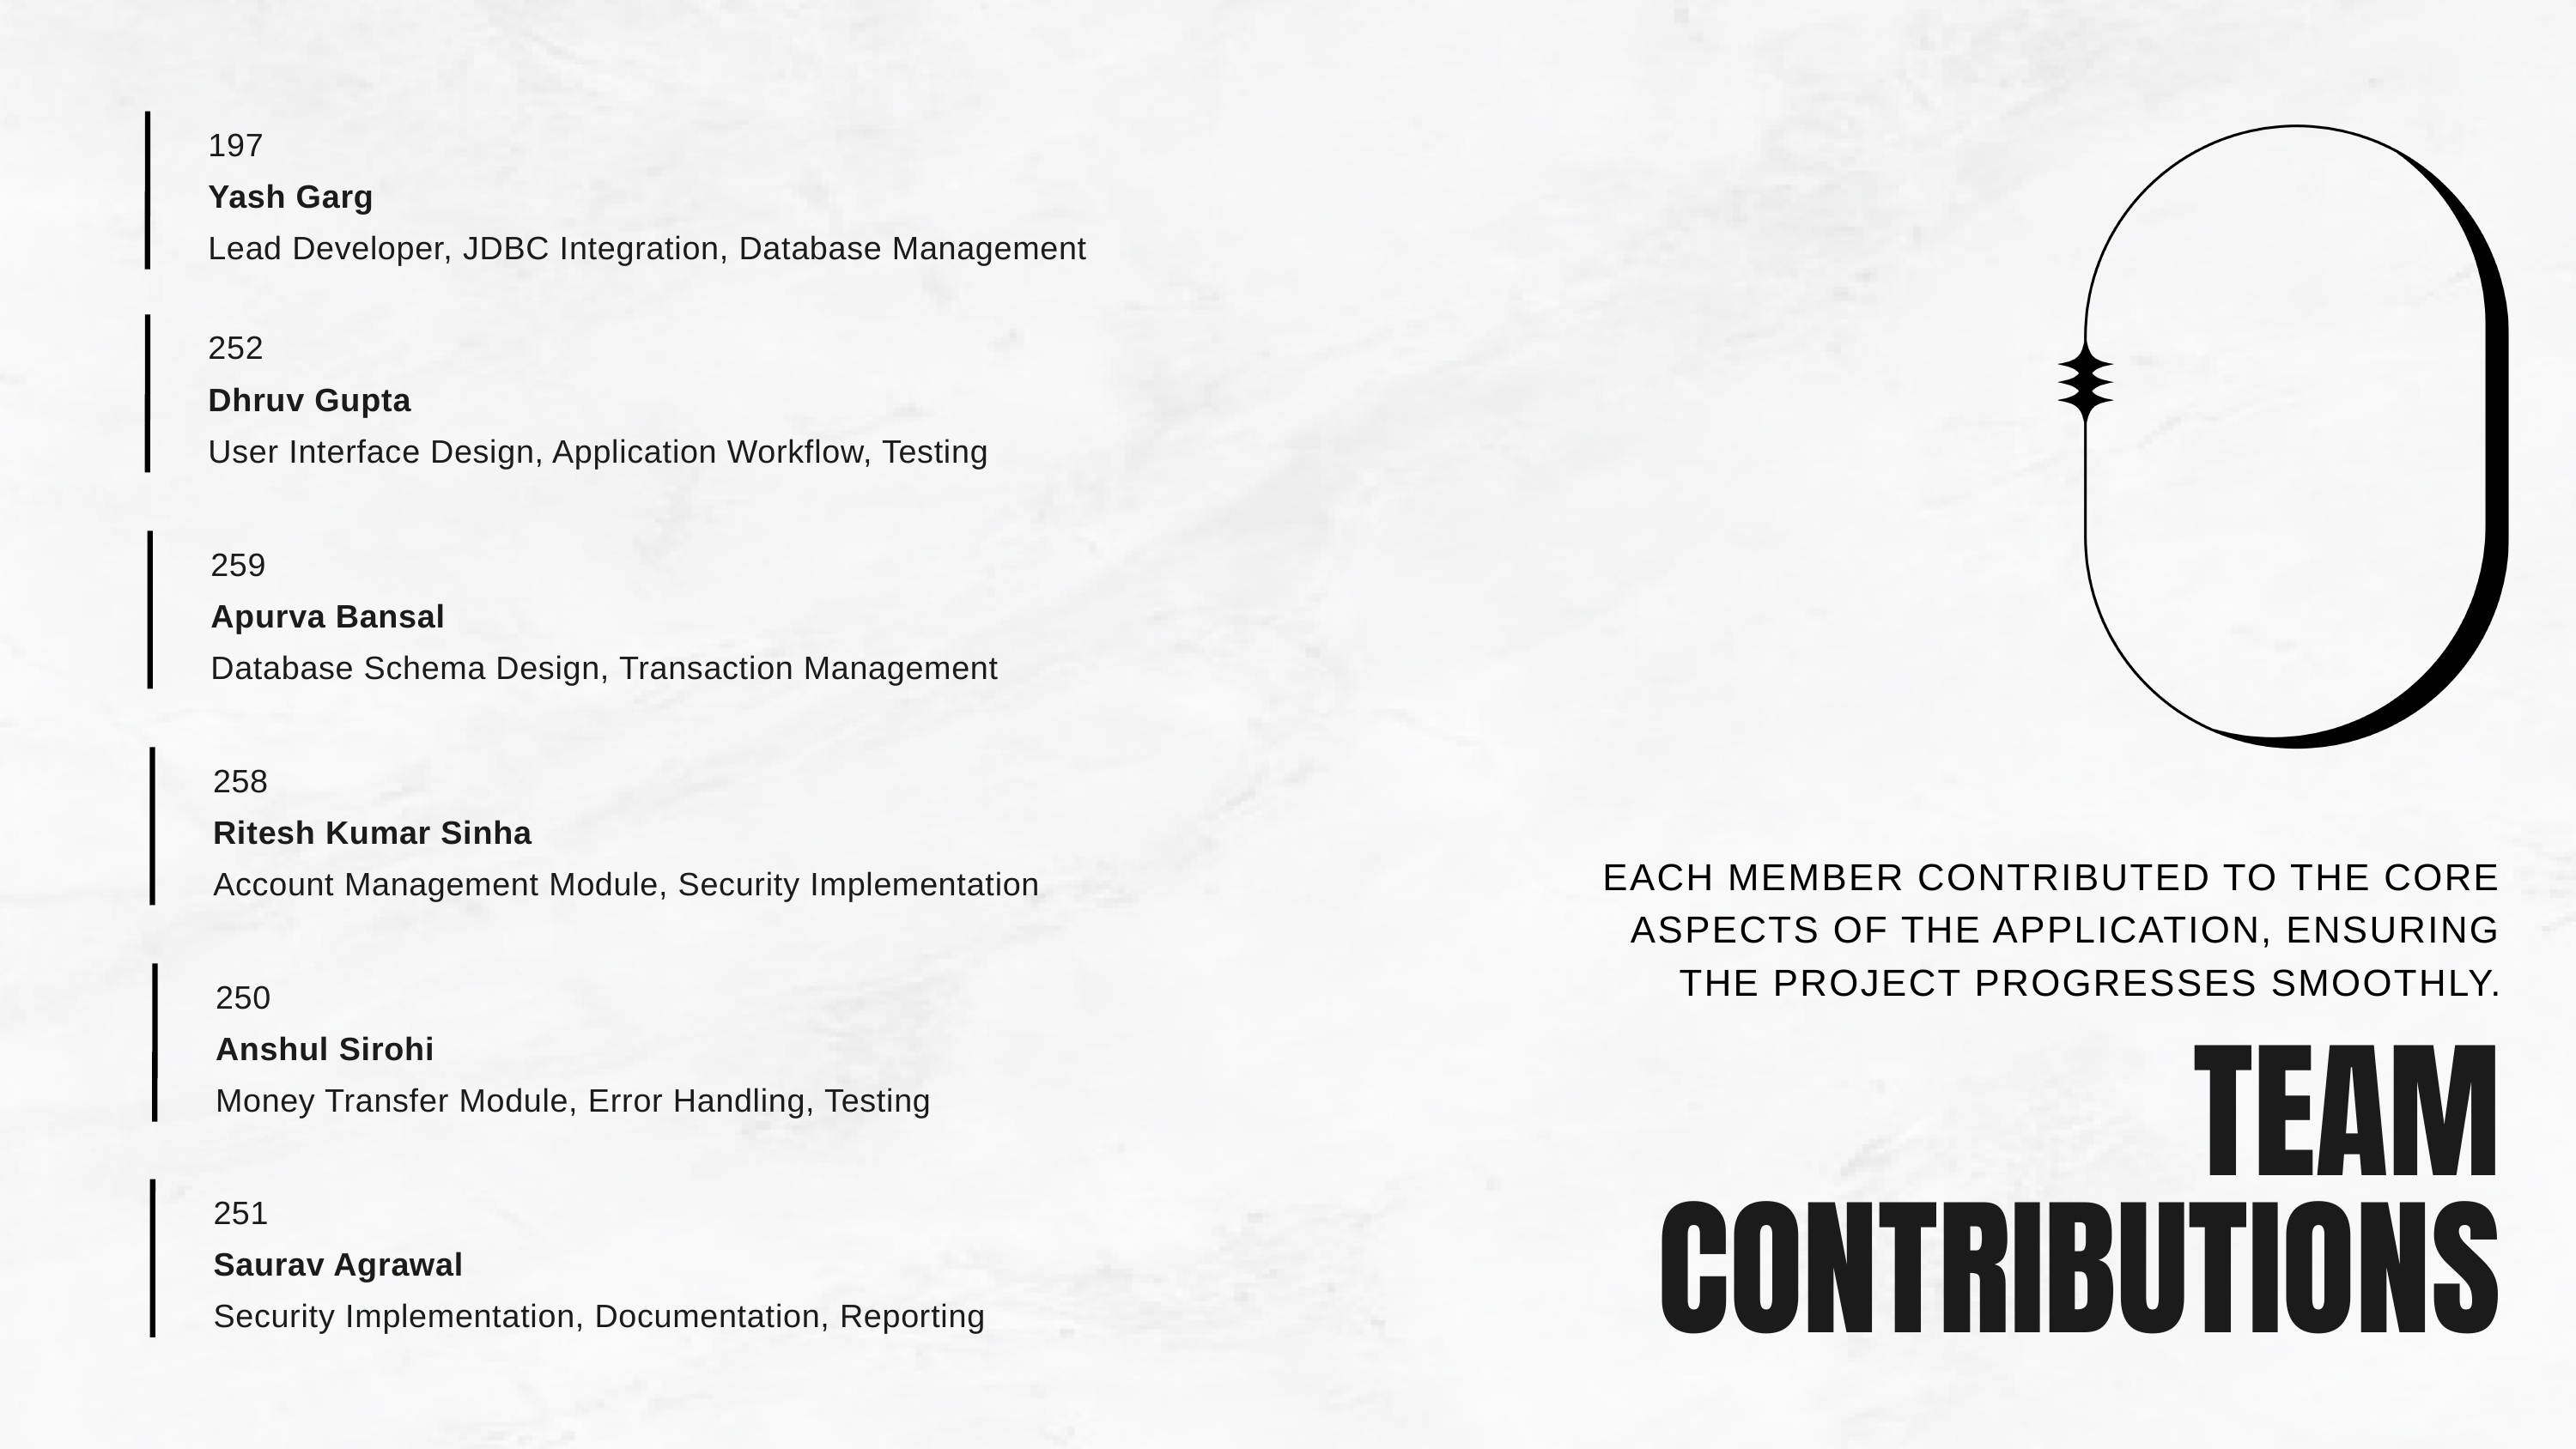

197

Yash Garg
Lead Developer, JDBC Integration, Database Management

252
Dhruv Gupta
User Interface Design, Application Workflow, Testing

259
Apurva Bansal
Database Schema Design, Transaction Management

258
Ritesh Kumar Sinha
EACH MEMBER CONTRIBUTED TO THE CORE ASPECTS OF THE APPLICATION, ENSURING THE PROJECT PROGRESSES SMOOTHLY.
Account Management Module, Security Implementation

250
Anshul Sirohi
TEAM CONTRIBUTIONS
Money Transfer Module, Error Handling, Testing

251
Saurav Agrawal
Security Implementation, Documentation, Reporting